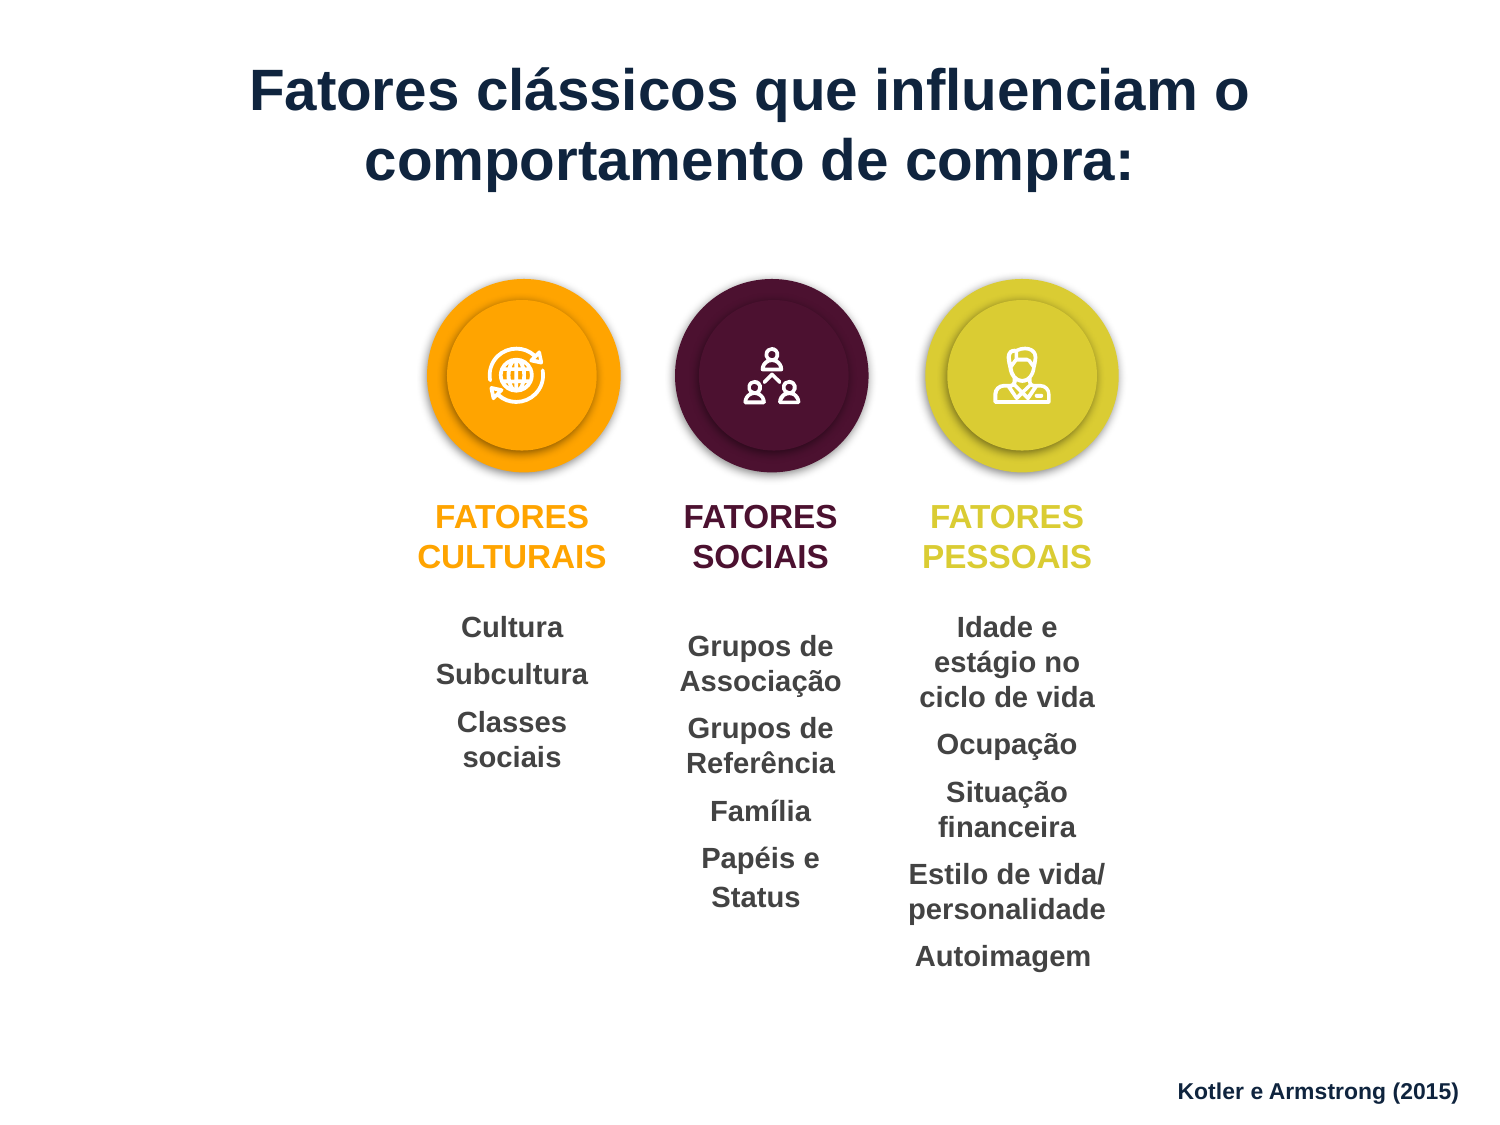

# Fatores clássicos que influenciam o comportamento de compra:

FATORES CULTURAIS
Cultura
Subcultura
Classes sociais
FATORES SOCIAIS
Grupos de Associação
Grupos de Referência
Família
Papéis e Status

FATORES PESSOAIS
Idade e estágio no ciclo de vida
Ocupação
Situação financeira
Estilo de vida/ personalidade
Autoimagem

Kotler e Armstrong (2015)